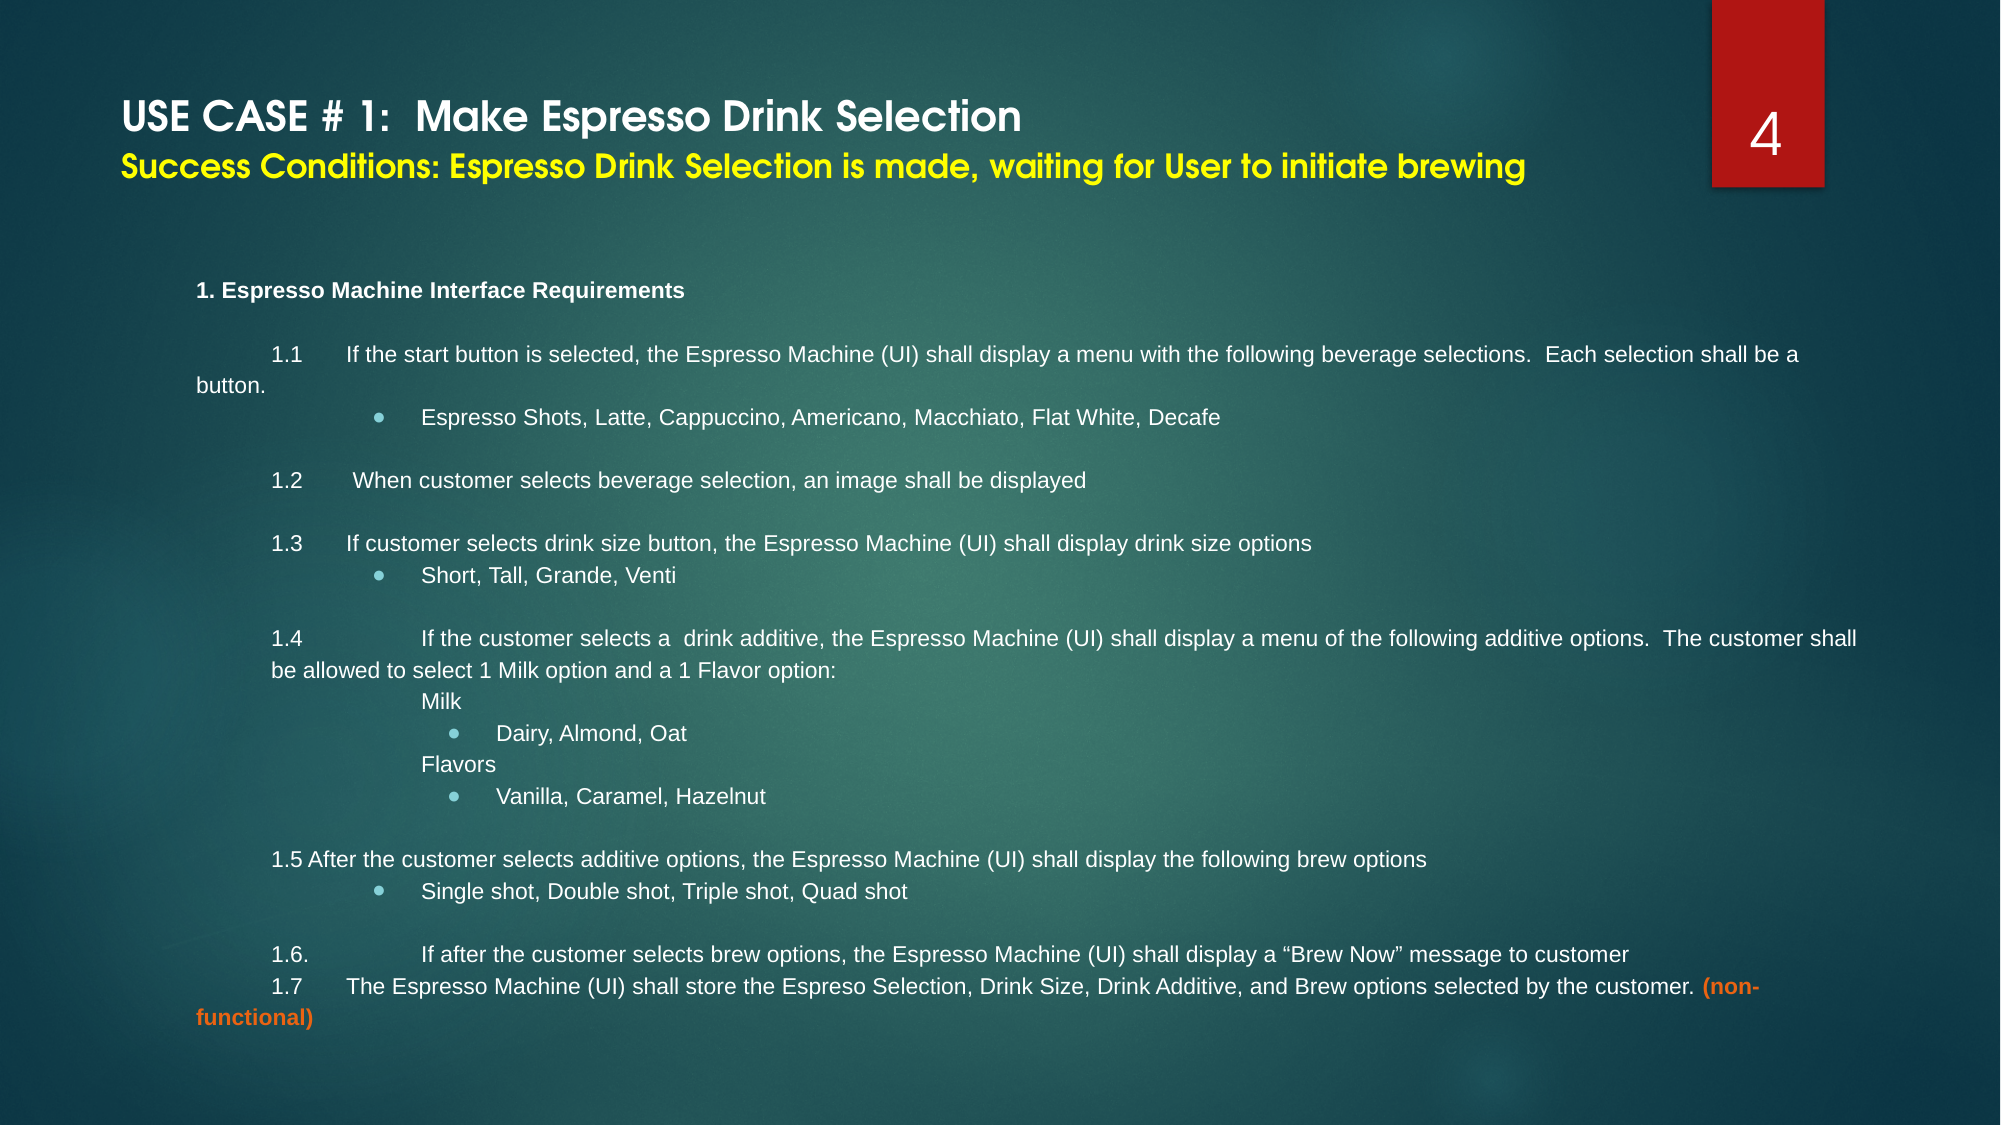

4
# USE CASE # 1:  Make Espresso Drink Selection
Success Conditions: Espresso Drink Selection is made, waiting for User to initiate brewing

1. Espresso Machine Interface Requirements

1.1 	If the start button is selected, the Espresso Machine (UI) shall display a menu with the following beverage selections.  Each selection shall be a button.
Espresso Shots, Latte, Cappuccino, Americano, Macchiato, Flat White, Decafe

1.2	 When customer selects beverage selection, an image shall be displayed

1.3 	If customer selects drink size button, the Espresso Machine (UI) shall display drink size options
Short, Tall, Grande, Venti

1.4 	If the customer selects a  drink additive, the Espresso Machine (UI) shall display a menu of the following additive options.  The customer shall be allowed to select 1 Milk option and a 1 Flavor option:
Milk
Dairy, Almond, Oat
Flavors
Vanilla, Caramel, Hazelnut

1.5 After the customer selects additive options, the Espresso Machine (UI) shall display the following brew options
Single shot, Double shot, Triple shot, Quad shot

1.6.	If after the customer selects brew options, the Espresso Machine (UI) shall display a “Brew Now” message to customer
1.7  	The Espresso Machine (UI) shall store the Espreso Selection, Drink Size, Drink Additive, and Brew options selected by the customer. (non-functional)